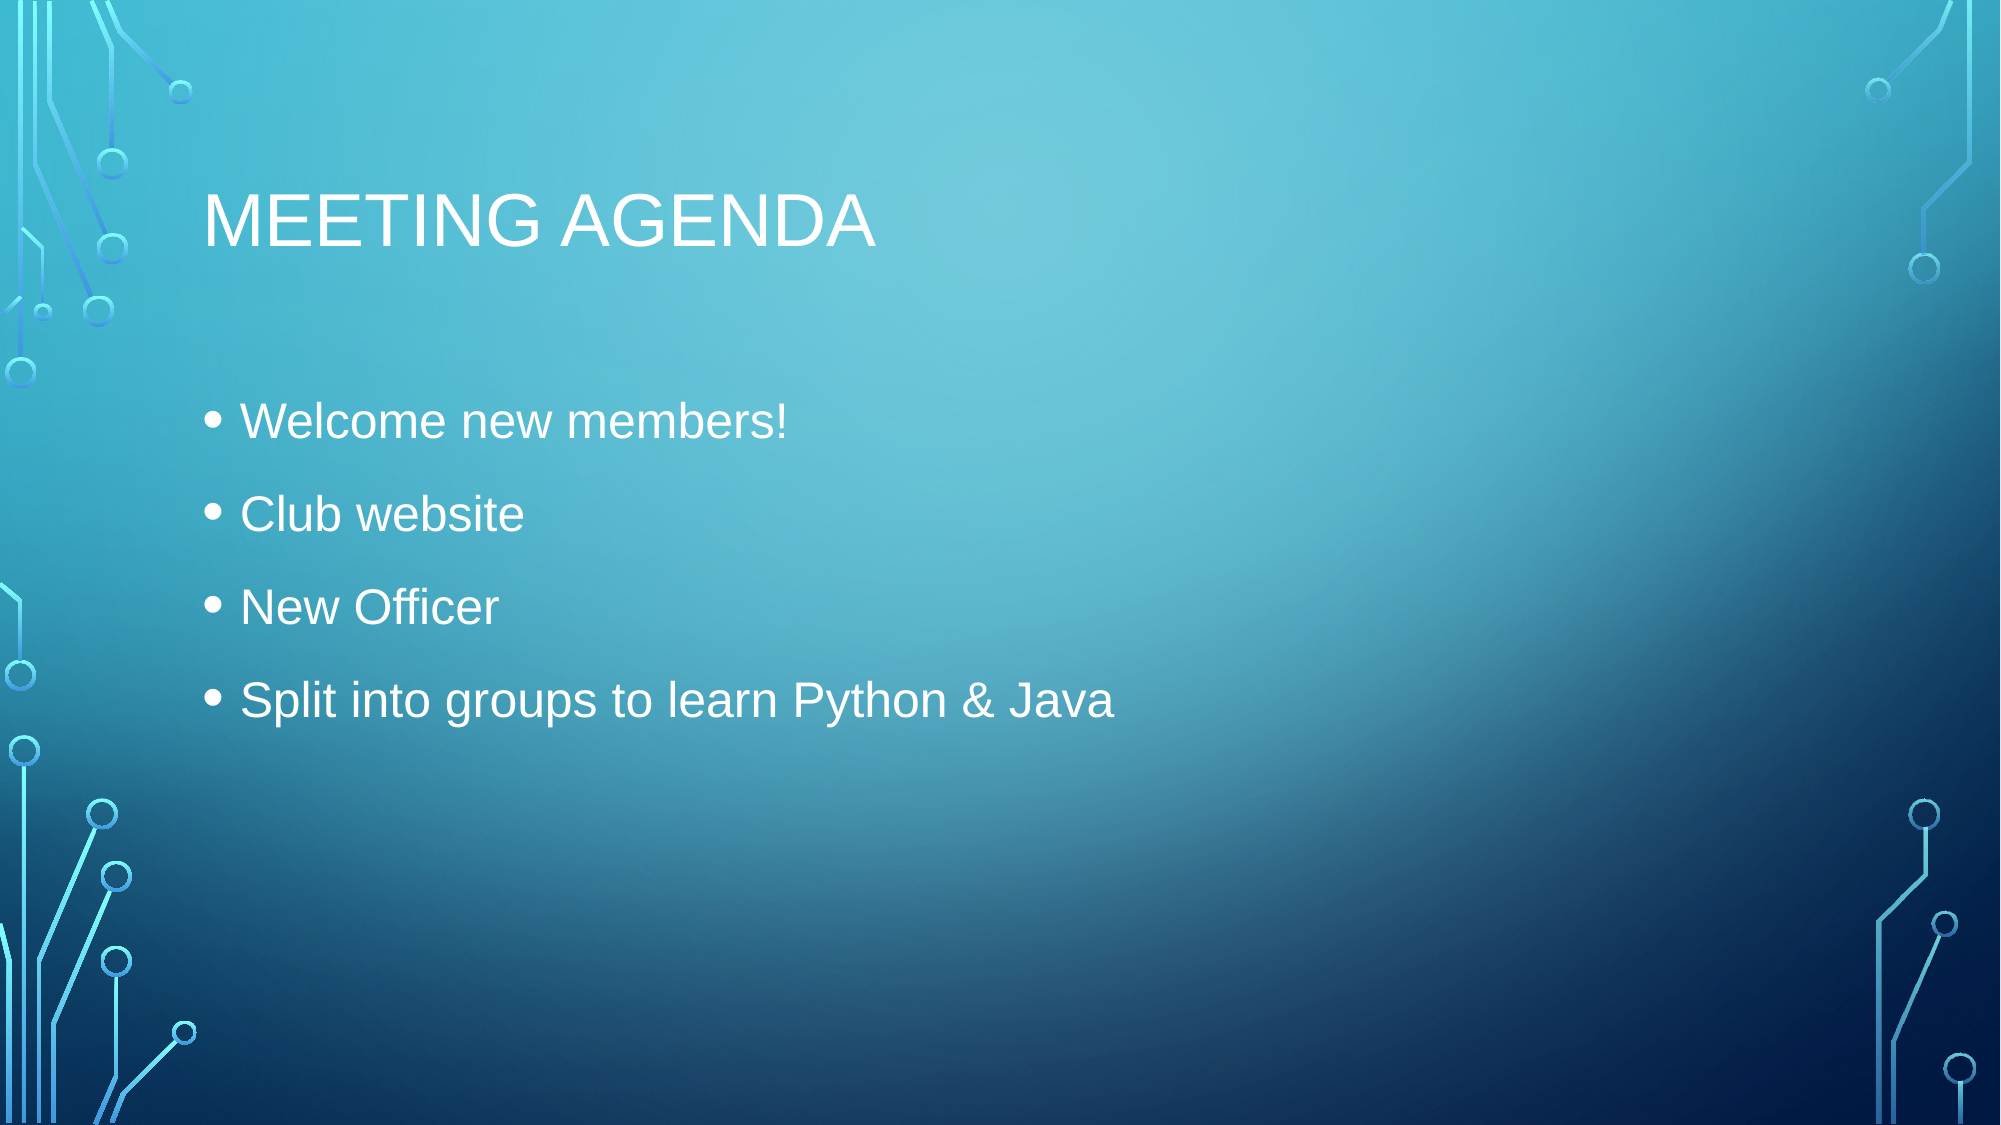

# Meeting Agenda
Welcome new members!
Club website
New Officer
Split into groups to learn Python & Java